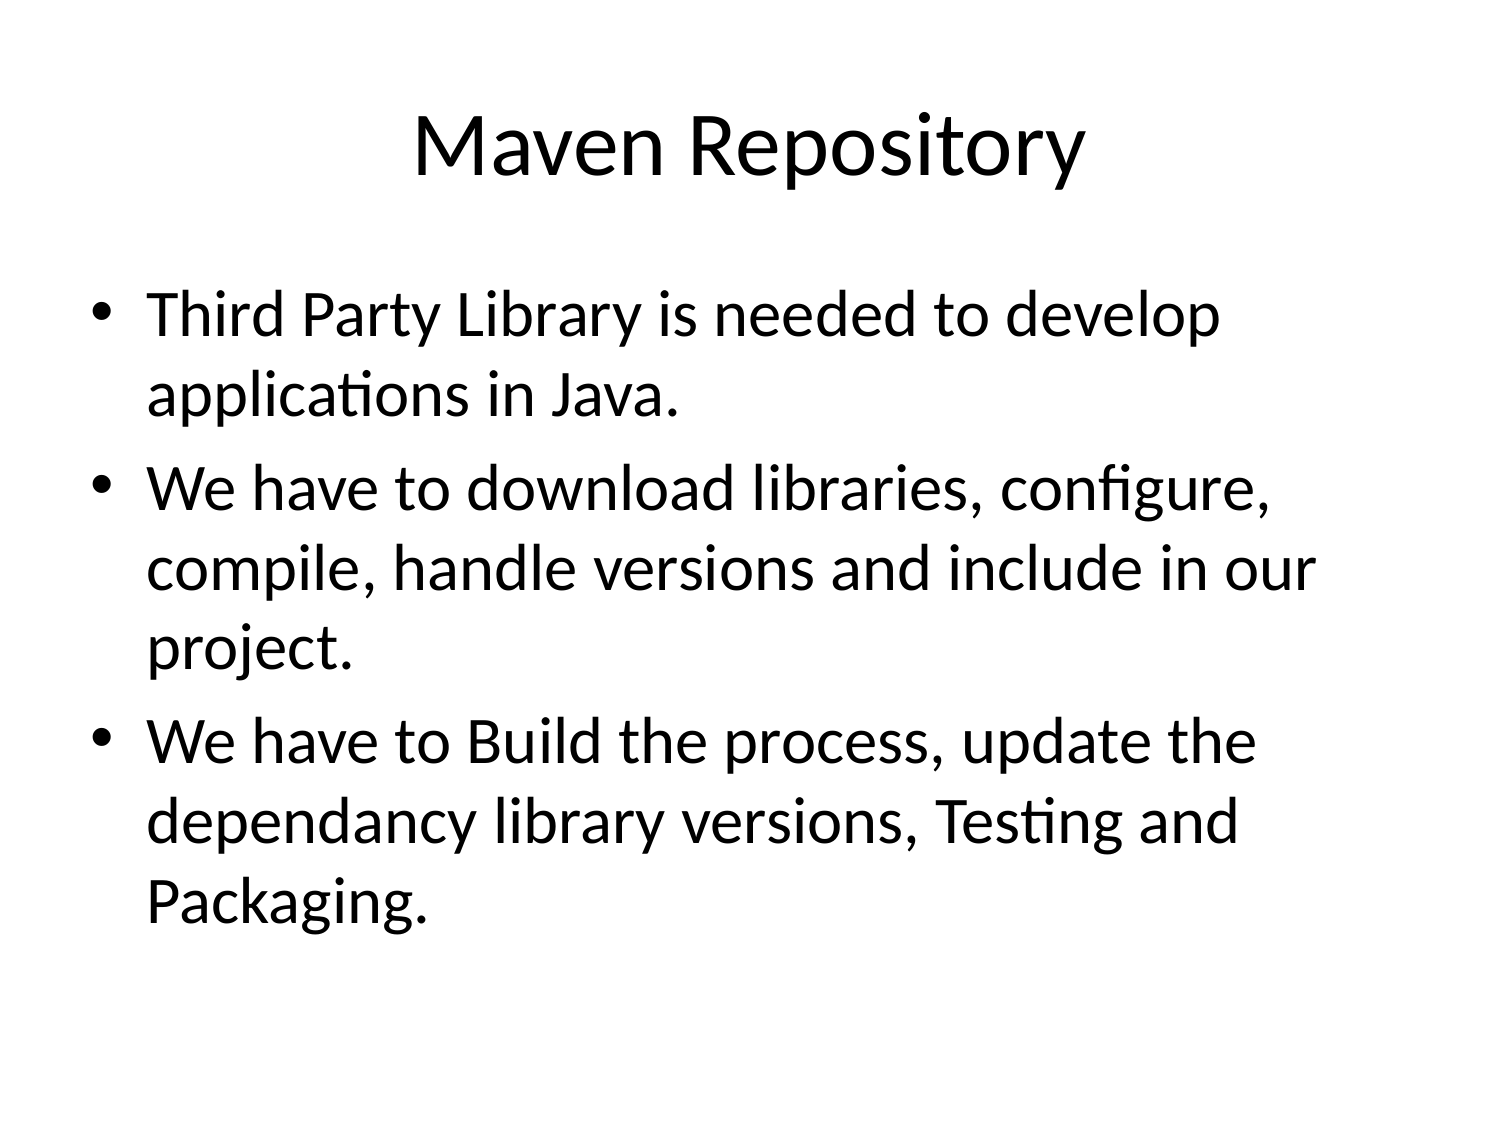

# Maven Repository
Third Party Library is needed to develop applications in Java.
We have to download libraries, configure, compile, handle versions and include in our project.
We have to Build the process, update the dependancy library versions, Testing and Packaging.